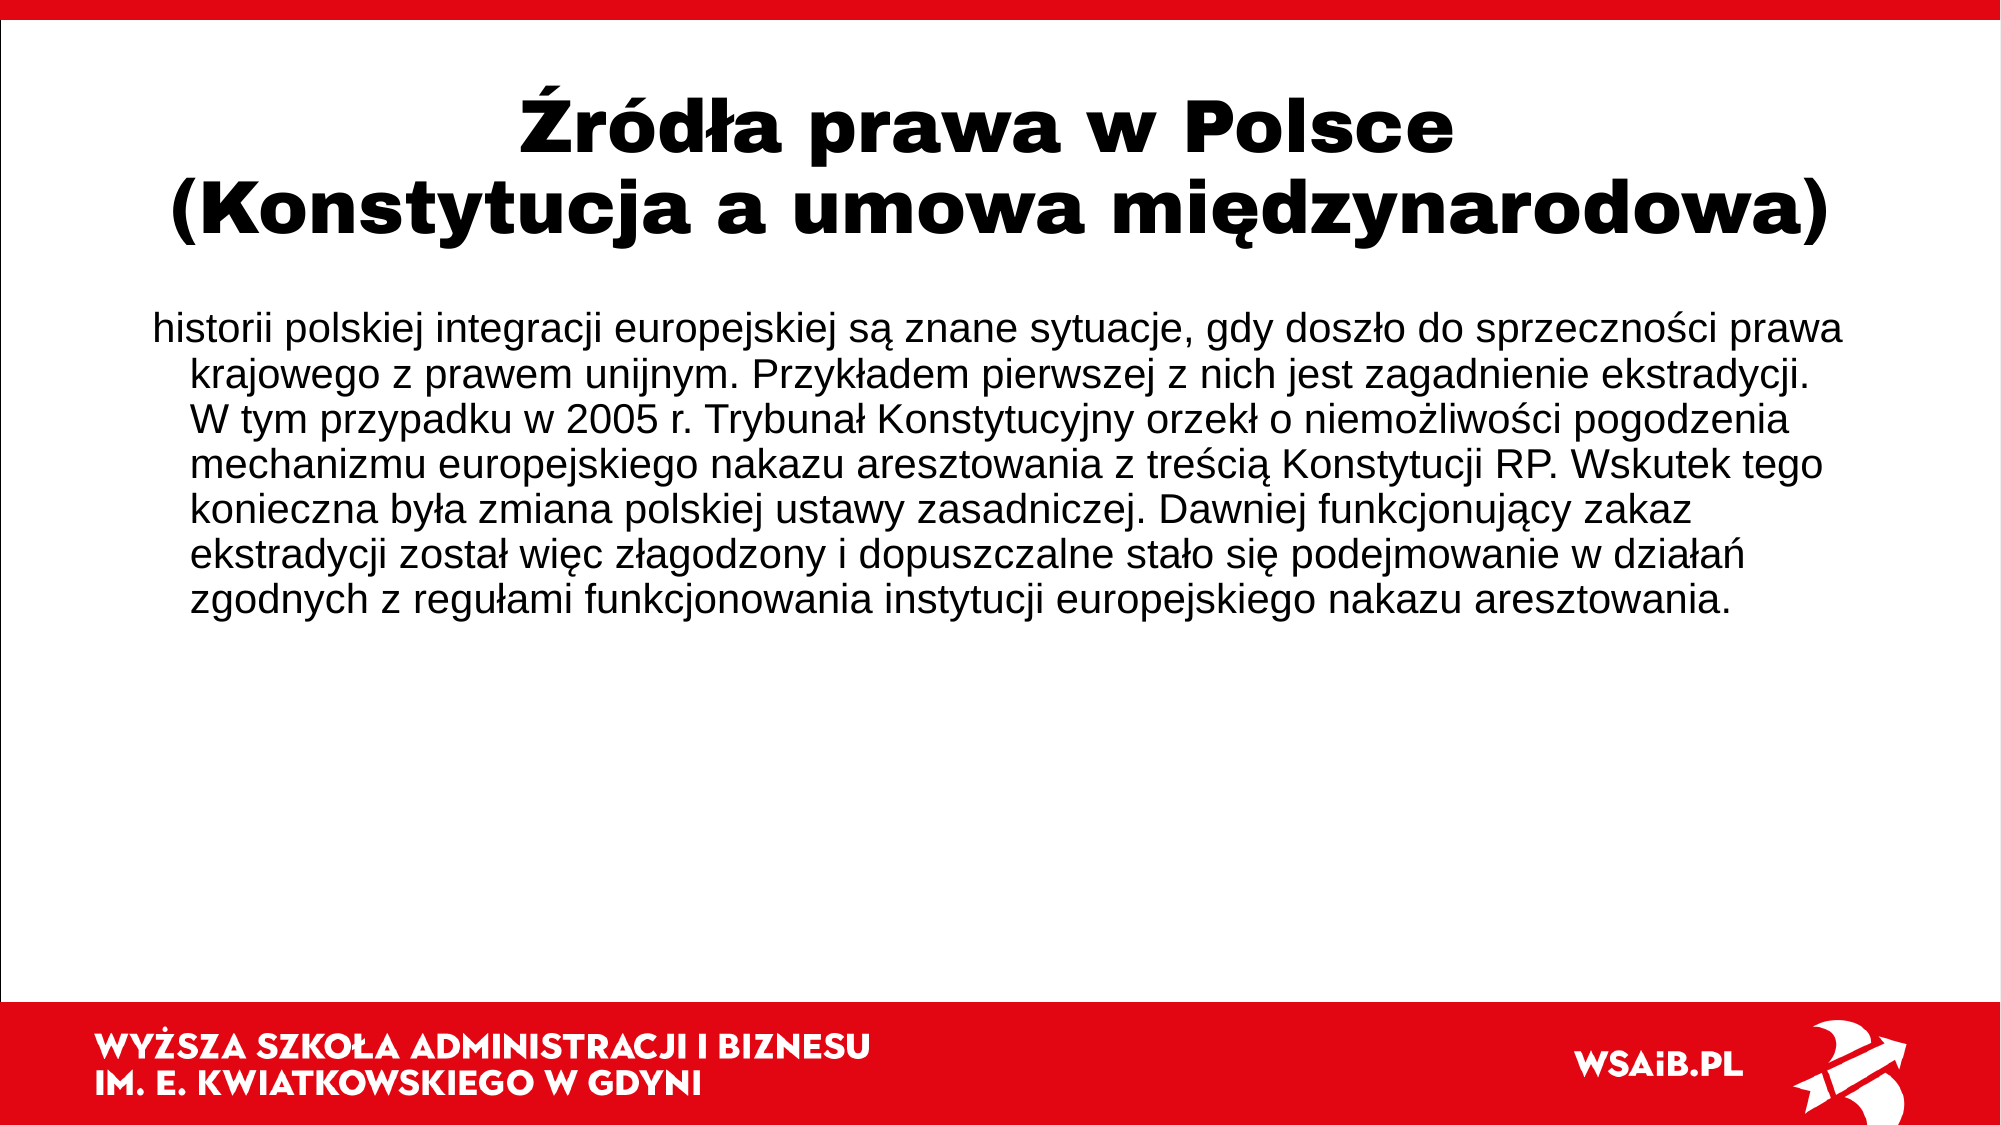

# Źródła prawa w Polsce (Konstytucja a umowa międzynarodowa)
historii polskiej integracji europejskiej są znane sytuacje, gdy doszło do sprzeczności prawa krajowego z prawem unijnym. Przykładem pierwszej z nich jest zagadnienie ekstradycji. W tym przypadku w 2005 r. Trybunał Konstytucyjny orzekł o niemożliwości pogodzenia mechanizmu europejskiego nakazu aresztowania z treścią Konstytucji RP. Wskutek tego konieczna była zmiana polskiej ustawy zasadniczej. Dawniej funkcjonujący zakaz ekstradycji został więc złagodzony i dopuszczalne stało się podejmowanie w działań zgodnych z regułami funkcjonowania instytucji europejskiego nakazu aresztowania.